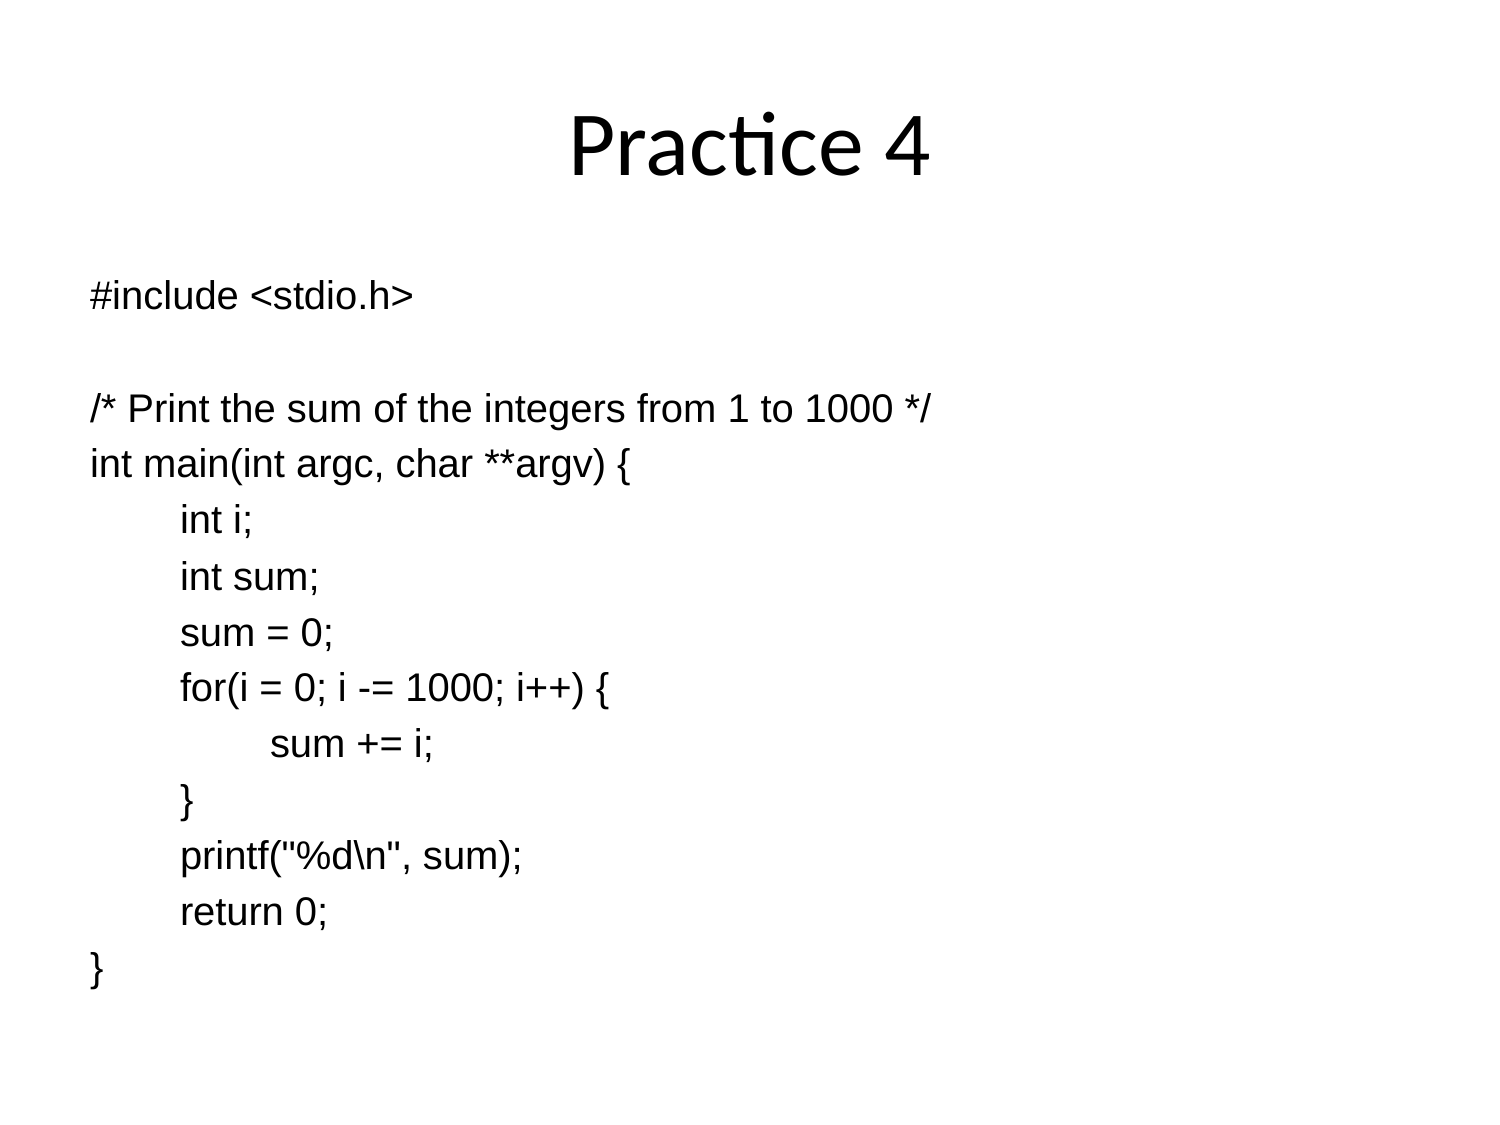

# Practice 4
#include <stdio.h>

/* Print the sum of the integers from 1 to 1000 */
int main(int argc, char **argv) {
	int i;
	int sum;
	sum = 0;
	for(i = 0; i -= 1000; i++) {
		sum += i;
	}
	printf("%d\n", sum);
	return 0;
}